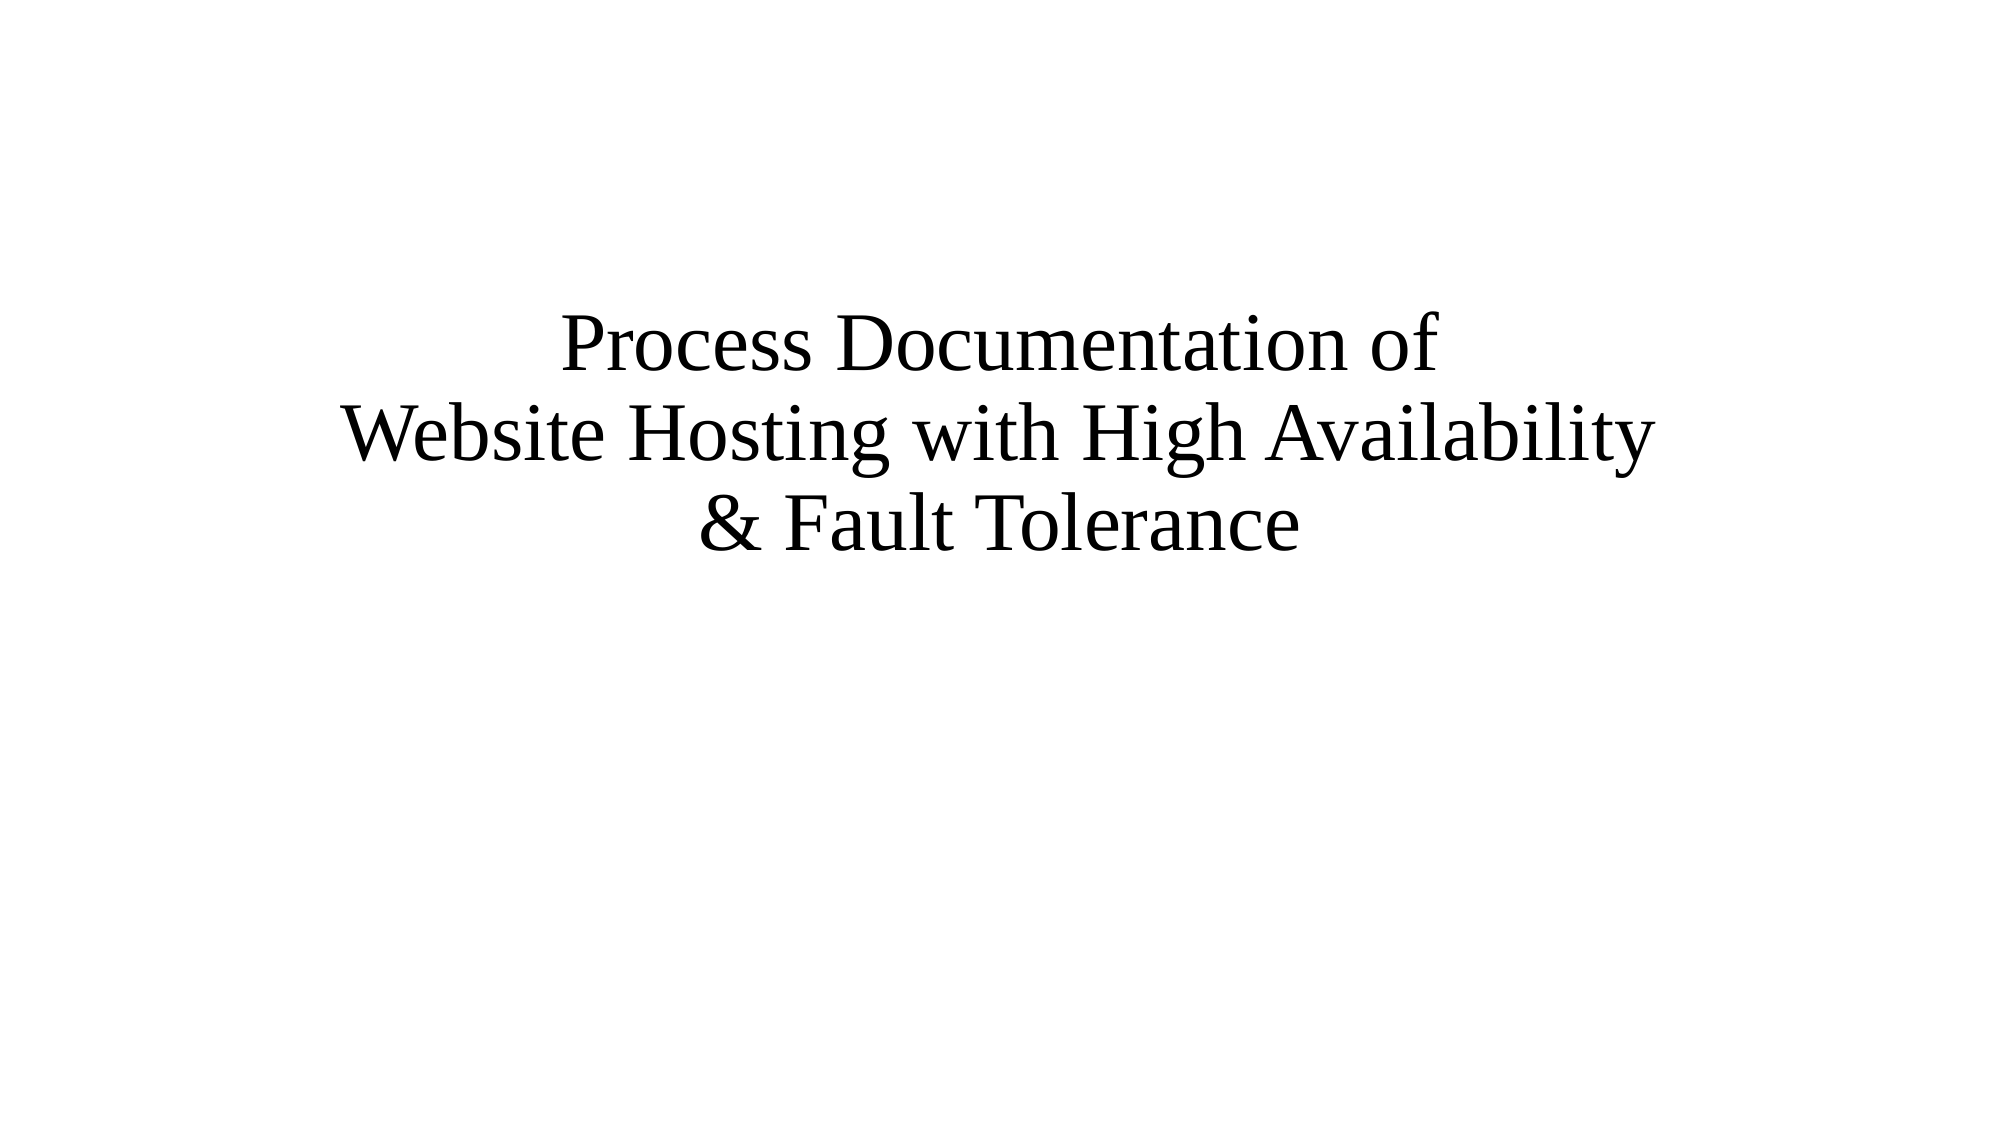

# Process Documentation of Website Hosting with High Availability & Fault Tolerance